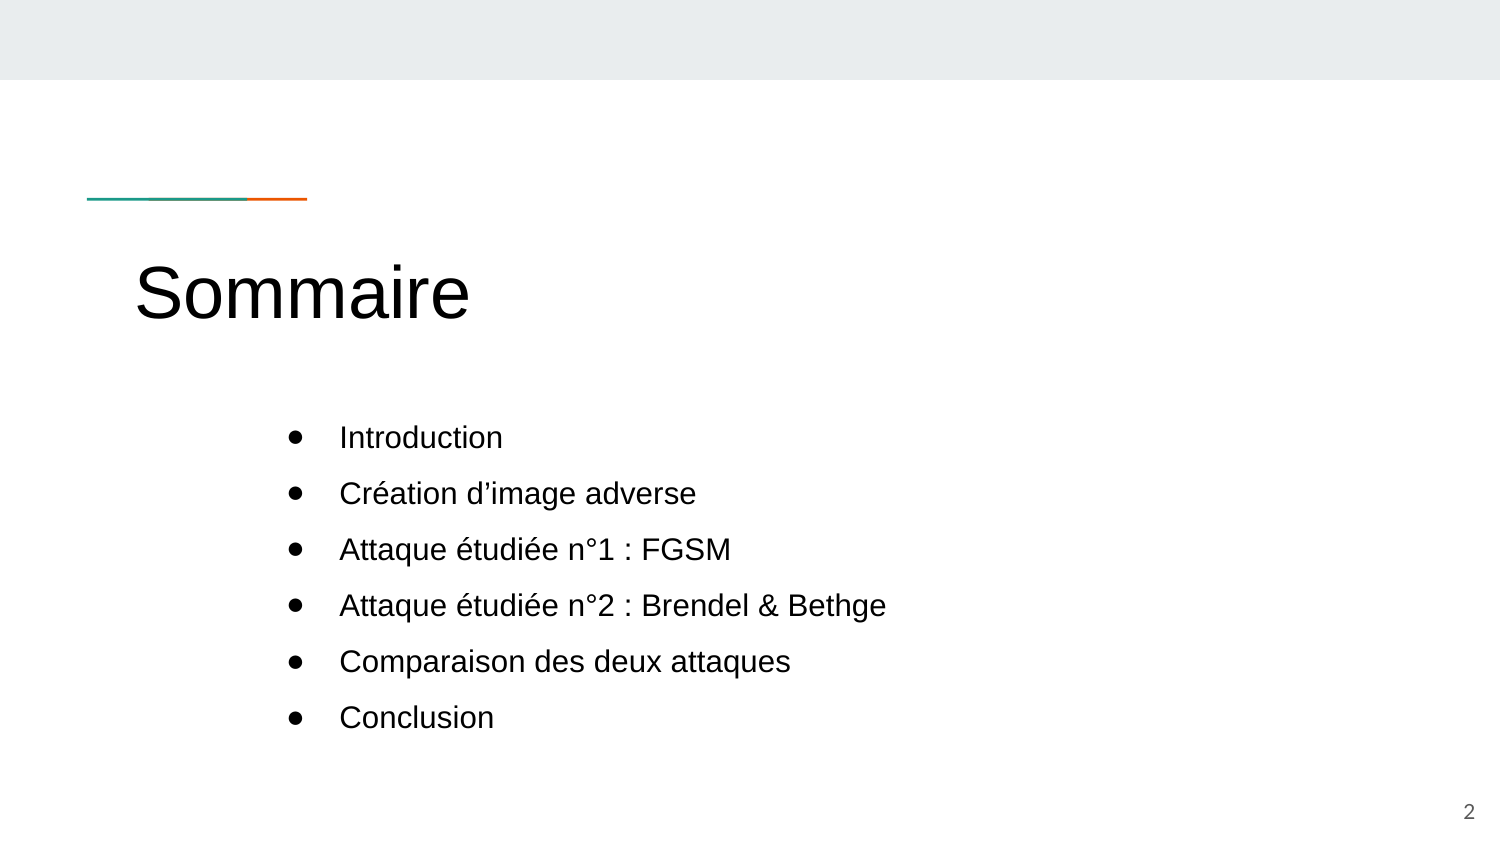

# Sommaire
Introduction
Création d’image adverse
Attaque étudiée n°1 : FGSM
Attaque étudiée n°2 : Brendel & Bethge
Comparaison des deux attaques
Conclusion
2